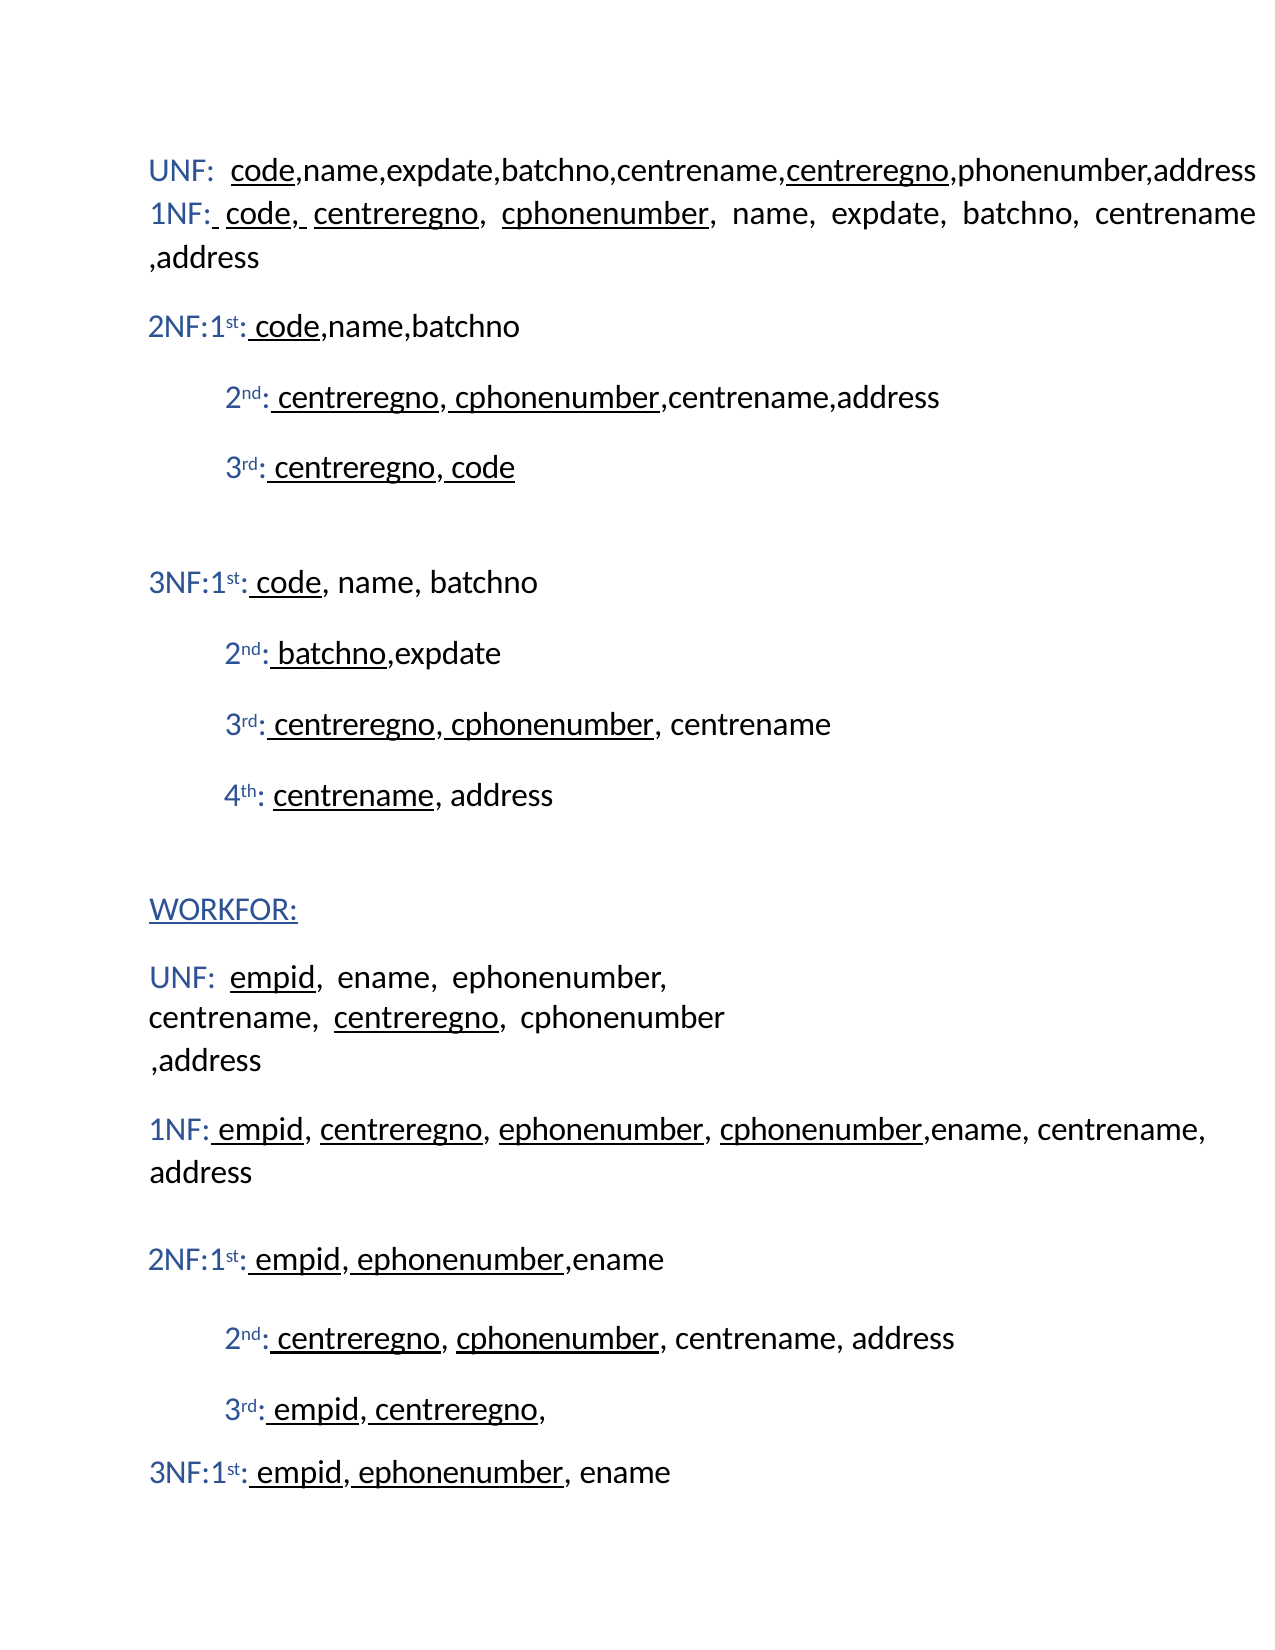

UNF: code,name,expdate,batchno,centrename,centreregno,phonenumber,address 1NF: code, centreregno, cphonenumber, name, expdate, batchno, centrename
,address
2NF:1st: code,name,batchno
2nd: centreregno, cphonenumber,centrename,address 3rd: centreregno, code

3NF:1st: code, name, batchno 2nd: batchno,expdate
3rd: centreregno, cphonenumber, centrename 4th: centrename, address

WORKFOR:
UNF: empid, ename, ephonenumber, centrename, centreregno, cphonenumber
,address
1NF: empid, centreregno, ephonenumber, cphonenumber,ename, centrename, address

2NF:1st: empid, ephonenumber,ename
2nd: centreregno, cphonenumber, centrename, address 3rd: empid, centreregno,
3NF:1st: empid, ephonenumber, ename